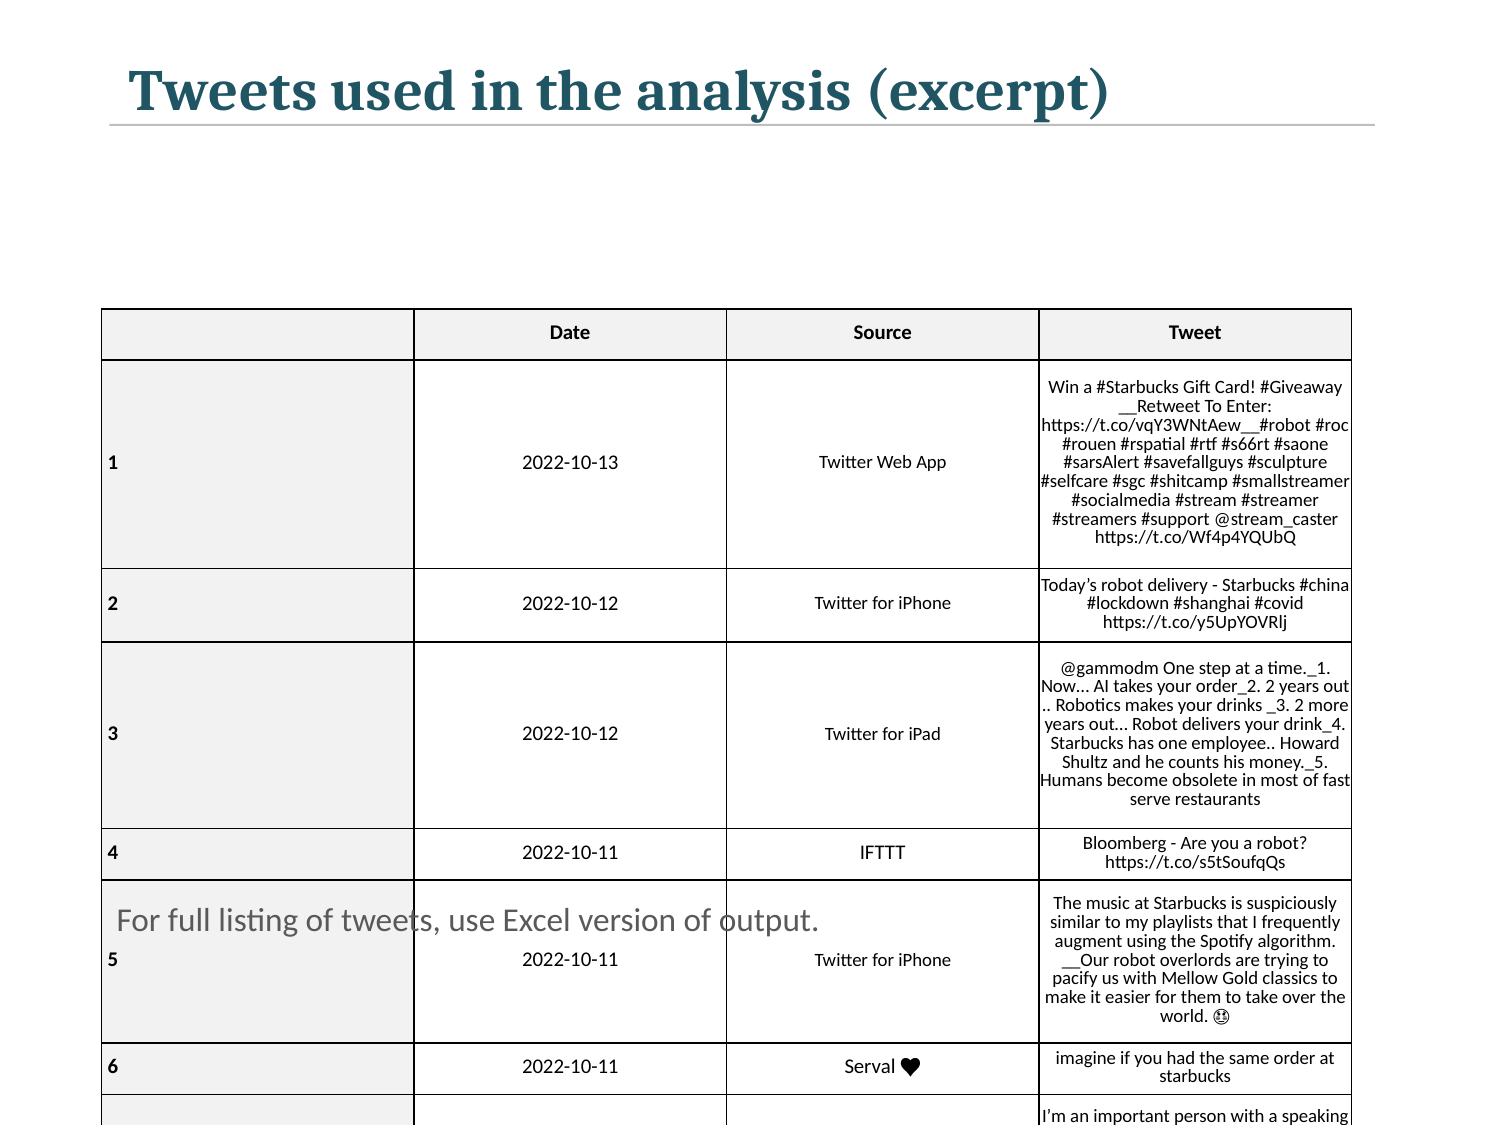

Tweets used in the analysis (excerpt)
|  | Date | Source | Tweet |
| --- | --- | --- | --- |
| 1 | 2022-10-13 | Twitter Web App | Win a #Starbucks Gift Card! #Giveaway \_\_Retweet To Enter: https://t.co/vqY3WNtAew\_\_#robot #roc #rouen #rspatial #rtf #s66rt #saone #sarsAlert #savefallguys #sculpture #selfcare #sgc #shitcamp #smallstreamer #socialmedia #stream #streamer #streamers #support @stream\_caster https://t.co/Wf4p4YQUbQ |
| 2 | 2022-10-12 | Twitter for iPhone | Today’s robot delivery - Starbucks #china #lockdown #shanghai #covid https://t.co/y5UpYOVRlj |
| 3 | 2022-10-12 | Twitter for iPad | @gammodm One step at a time.\_1. Now… AI takes your order\_2. 2 years out .. Robotics makes your drinks \_3. 2 more years out… Robot delivers your drink\_4. Starbucks has one employee.. Howard Shultz and he counts his money.\_5. Humans become obsolete in most of fast serve restaurants |
| 4 | 2022-10-11 | IFTTT | Bloomberg - Are you a robot? https://t.co/s5tSoufqQs |
| 5 | 2022-10-11 | Twitter for iPhone | The music at Starbucks is suspiciously similar to my playlists that I frequently augment using the Spotify algorithm. \_\_Our robot overlords are trying to pacify us with Mellow Gold classics to make it easier for them to take over the world. 😳 |
| 6 | 2022-10-11 | Serval ♥ | imagine if you had the same order at starbucks |
| 7 | 2022-10-10 | Twitter for iPhone | I’m an important person with a speaking role on this call, here let me talk ROBOT VOICE. DISCONNECT. JITTER. AIRPORT NOISE. COSTCO NOISE. I’M A BARISTA AT STARBUCKS RIGHT NOW. Yea. Thanks for giving us your time and attention! |
| 8 | 2022-10-10 | Twitter Web App | @kangawa\_tokyo @\_sn\_n Always! If it weren't for a handful of pot-smoking environmentalists, we'd all be millionaires with flying cars and nuclear robot servants, instead of working shifts at Starbucks and paying sky-high rent to Megacorp Landlord Inc. Damn hippies. |
| 9 | 2022-10-07 | Twitter Web App | @misotrasvidas @egarciagarcia No gravamos el trabajo, gravamos el incremento de patrimonio, y estamos fallando. No tiene sentido gravar un robot. Tiene sentido que Starbucks pague muchos más impuestos. |
| 10 | 2022-10-07 | Twitter Web App | @misotrasvidas @egarciagarcia En realidad el trato de un humano en un Starbucks no es tan distinto al de una máquina. La clave de esto es si vamos a poner impuestos reales a los beneficios, no tanto si hay impuestos al 'robot'. Con esos impuestos se puede pagar a mucha gente porque hagan trabajos humanos. |
For full listing of tweets, use Excel version of output.